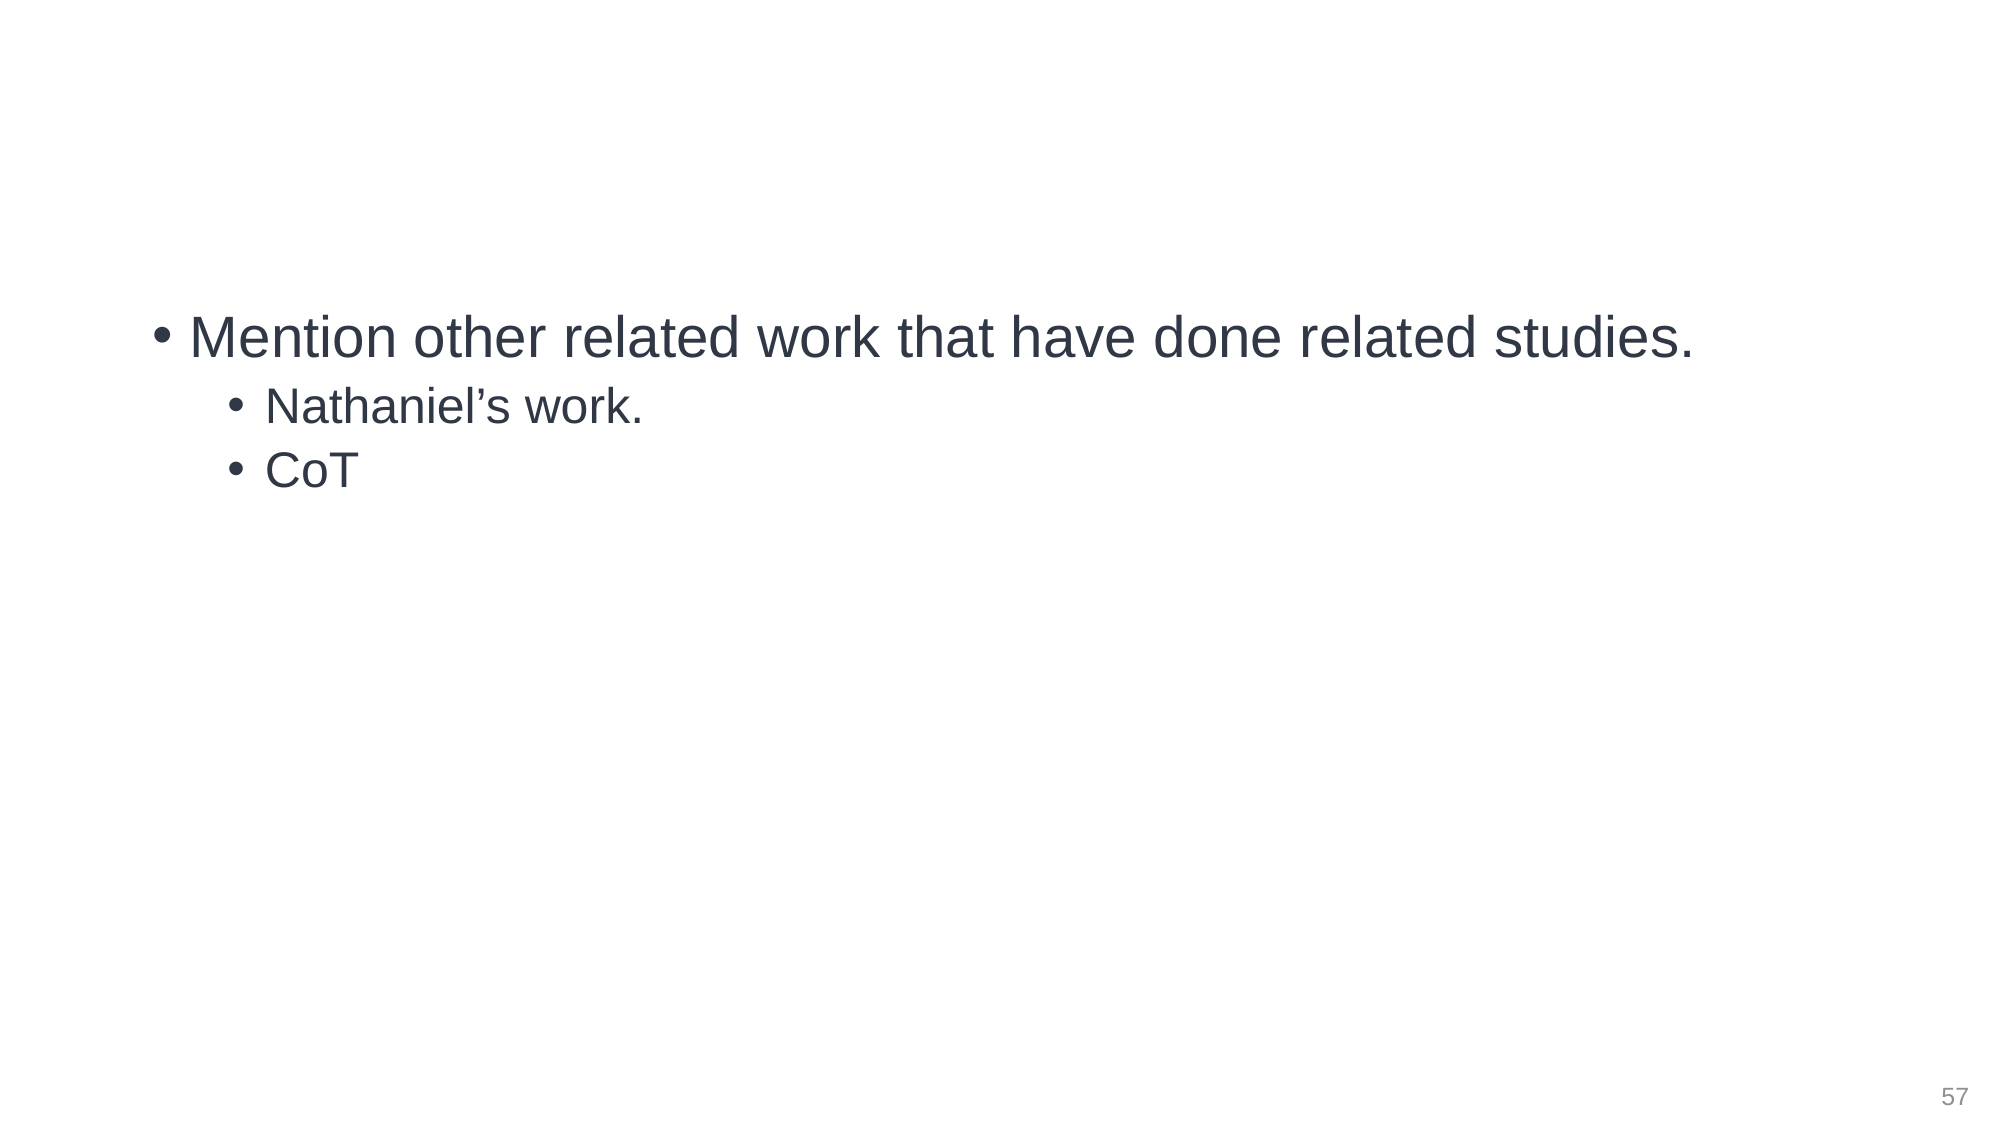

#
Mention other related work that have done related studies.
Nathaniel’s work.
CoT
57